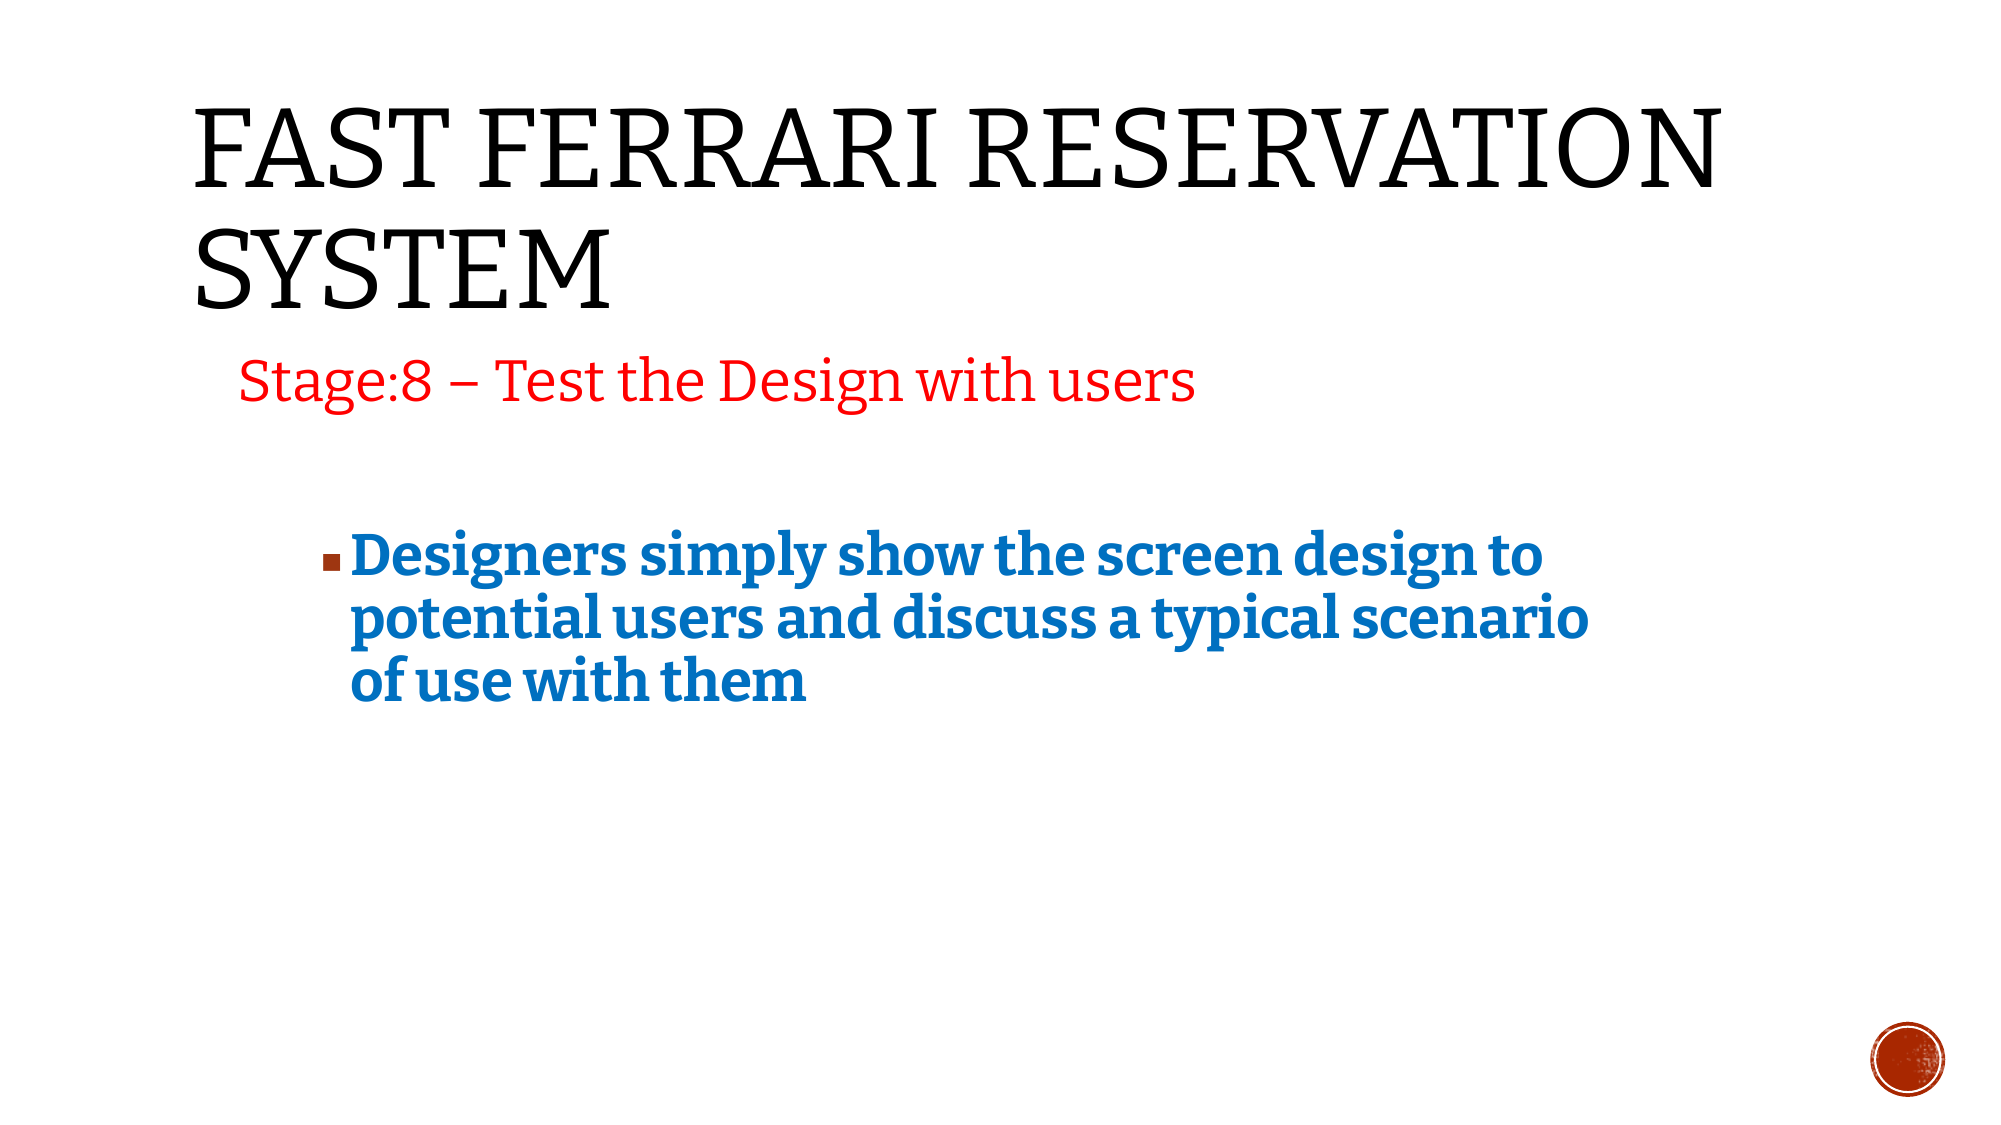

# FAST FERRARI RESERVATION SYSTEM
Stage:8 – Test the Design with users
Designers simply show the screen design to potential users and discuss a typical scenario of use with them